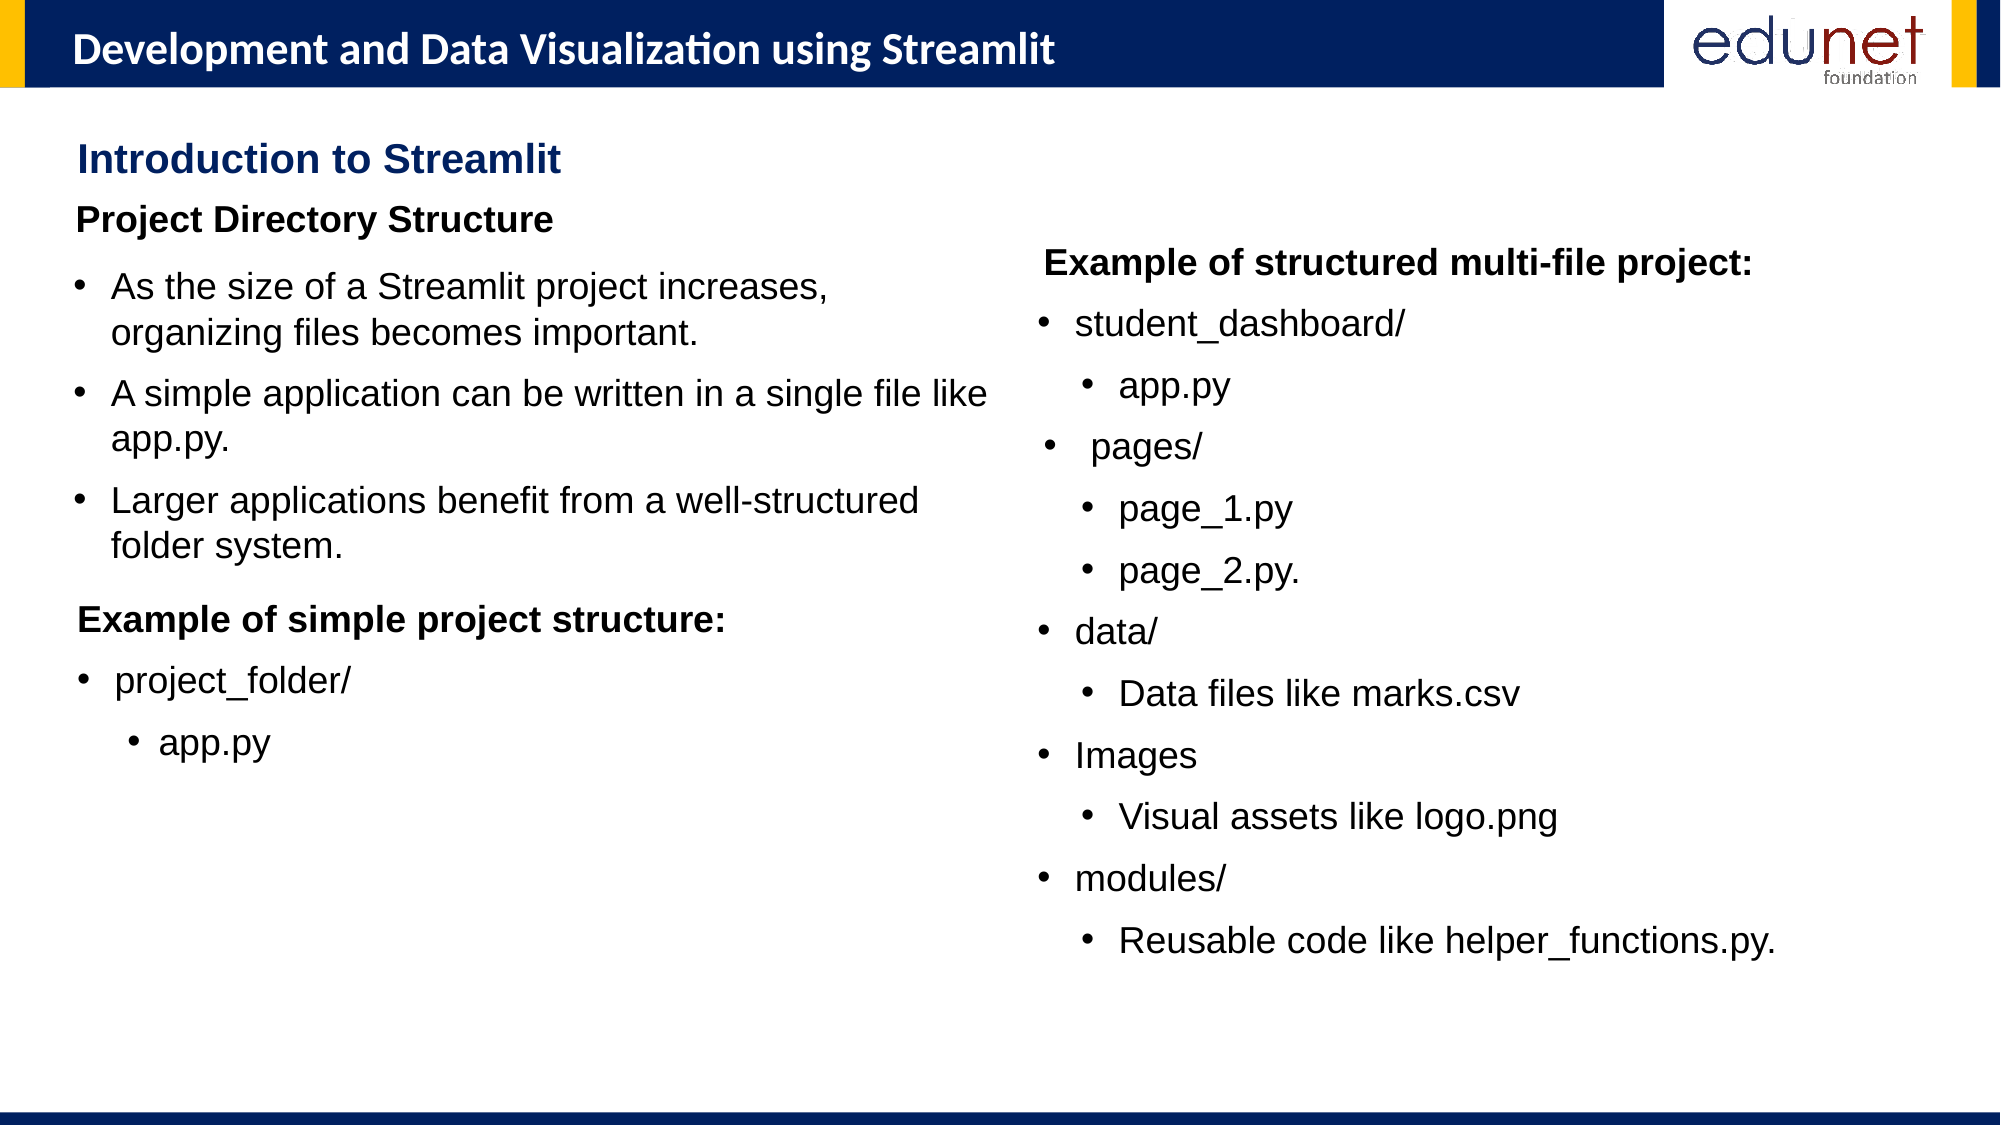

Introduction to Streamlit
Project Directory Structure
Example of structured multi-file project:
student_dashboard/
app.py
pages/
page_1.py
page_2.py.
data/
Data files like marks.csv
Images
Visual assets like logo.png
modules/
Reusable code like helper_functions.py.
As the size of a Streamlit project increases, organizing files becomes important.
A simple application can be written in a single file like app.py.
Larger applications benefit from a well-structured folder system.
Example of simple project structure:
project_folder/
app.py